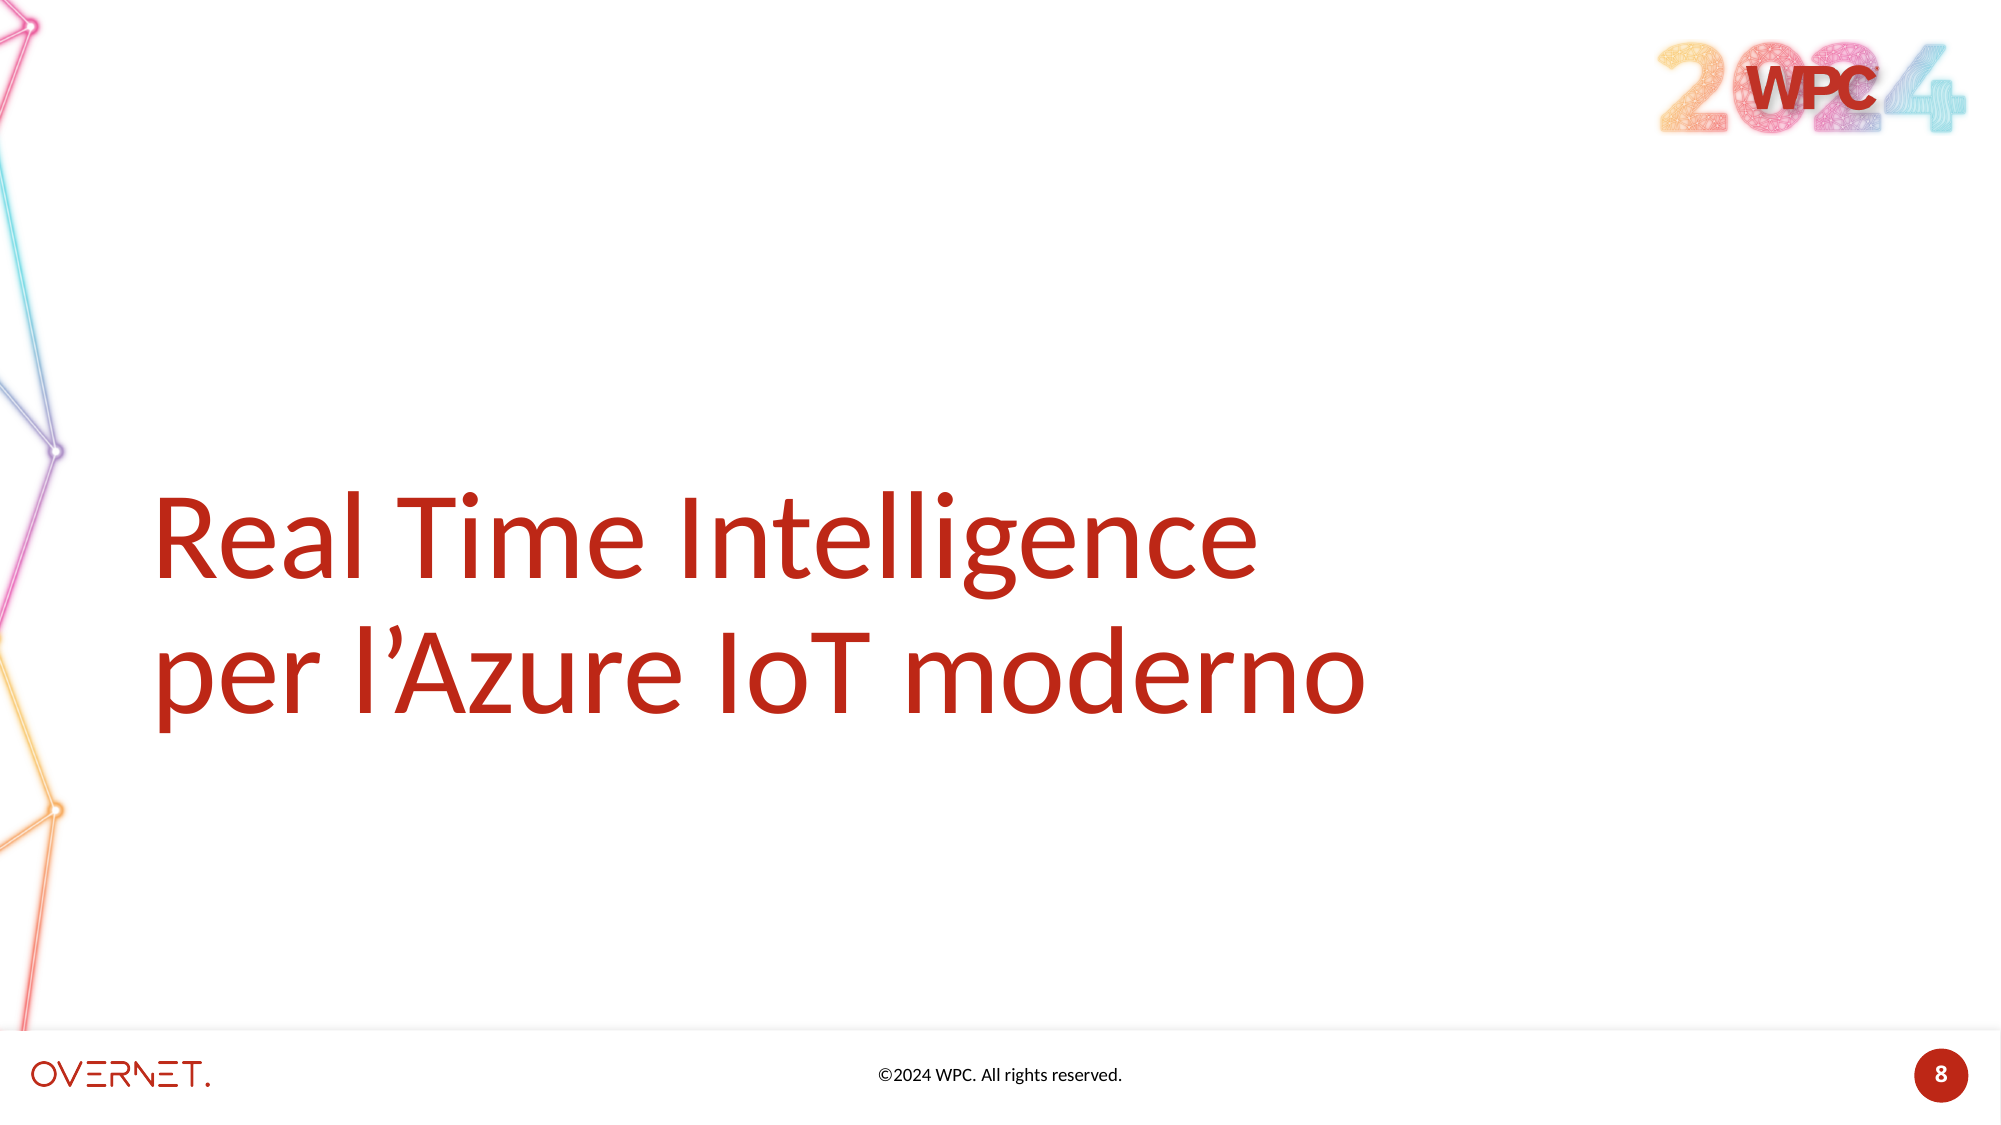

# Real Time Intelligence per l’Azure IoT moderno